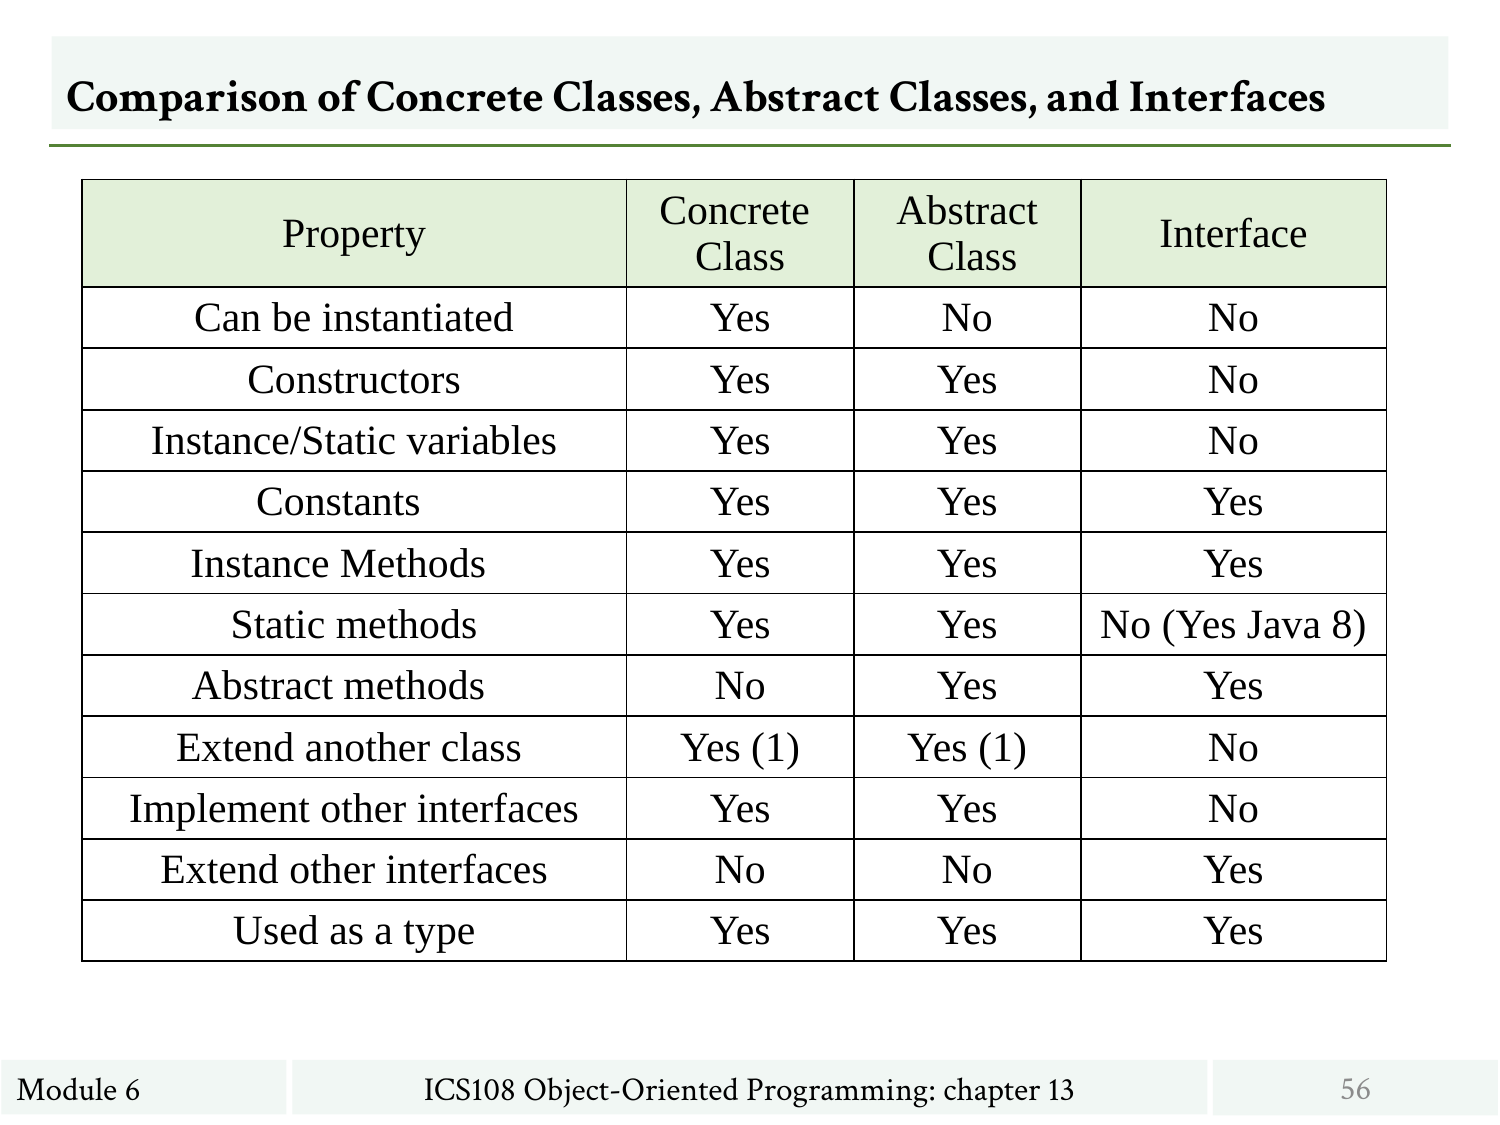

# Comparison of Concrete Classes, Abstract Classes, and Interfaces
| Property | Concrete Class | Abstract Class | Interface |
| --- | --- | --- | --- |
| Can be instantiated | Yes | No | No |
| Constructors | Yes | Yes | No |
| Instance/Static variables | Yes | Yes | No |
| Constants | Yes | Yes | Yes |
| Instance Methods | Yes | Yes | Yes |
| Static methods | Yes | Yes | No (Yes Java 8) |
| Abstract methods | No | Yes | Yes |
| Extend another class | Yes (1) | Yes (1) | No |
| Implement other interfaces | Yes | Yes | No |
| Extend other interfaces | No | No | Yes |
| Used as a type | Yes | Yes | Yes |
56